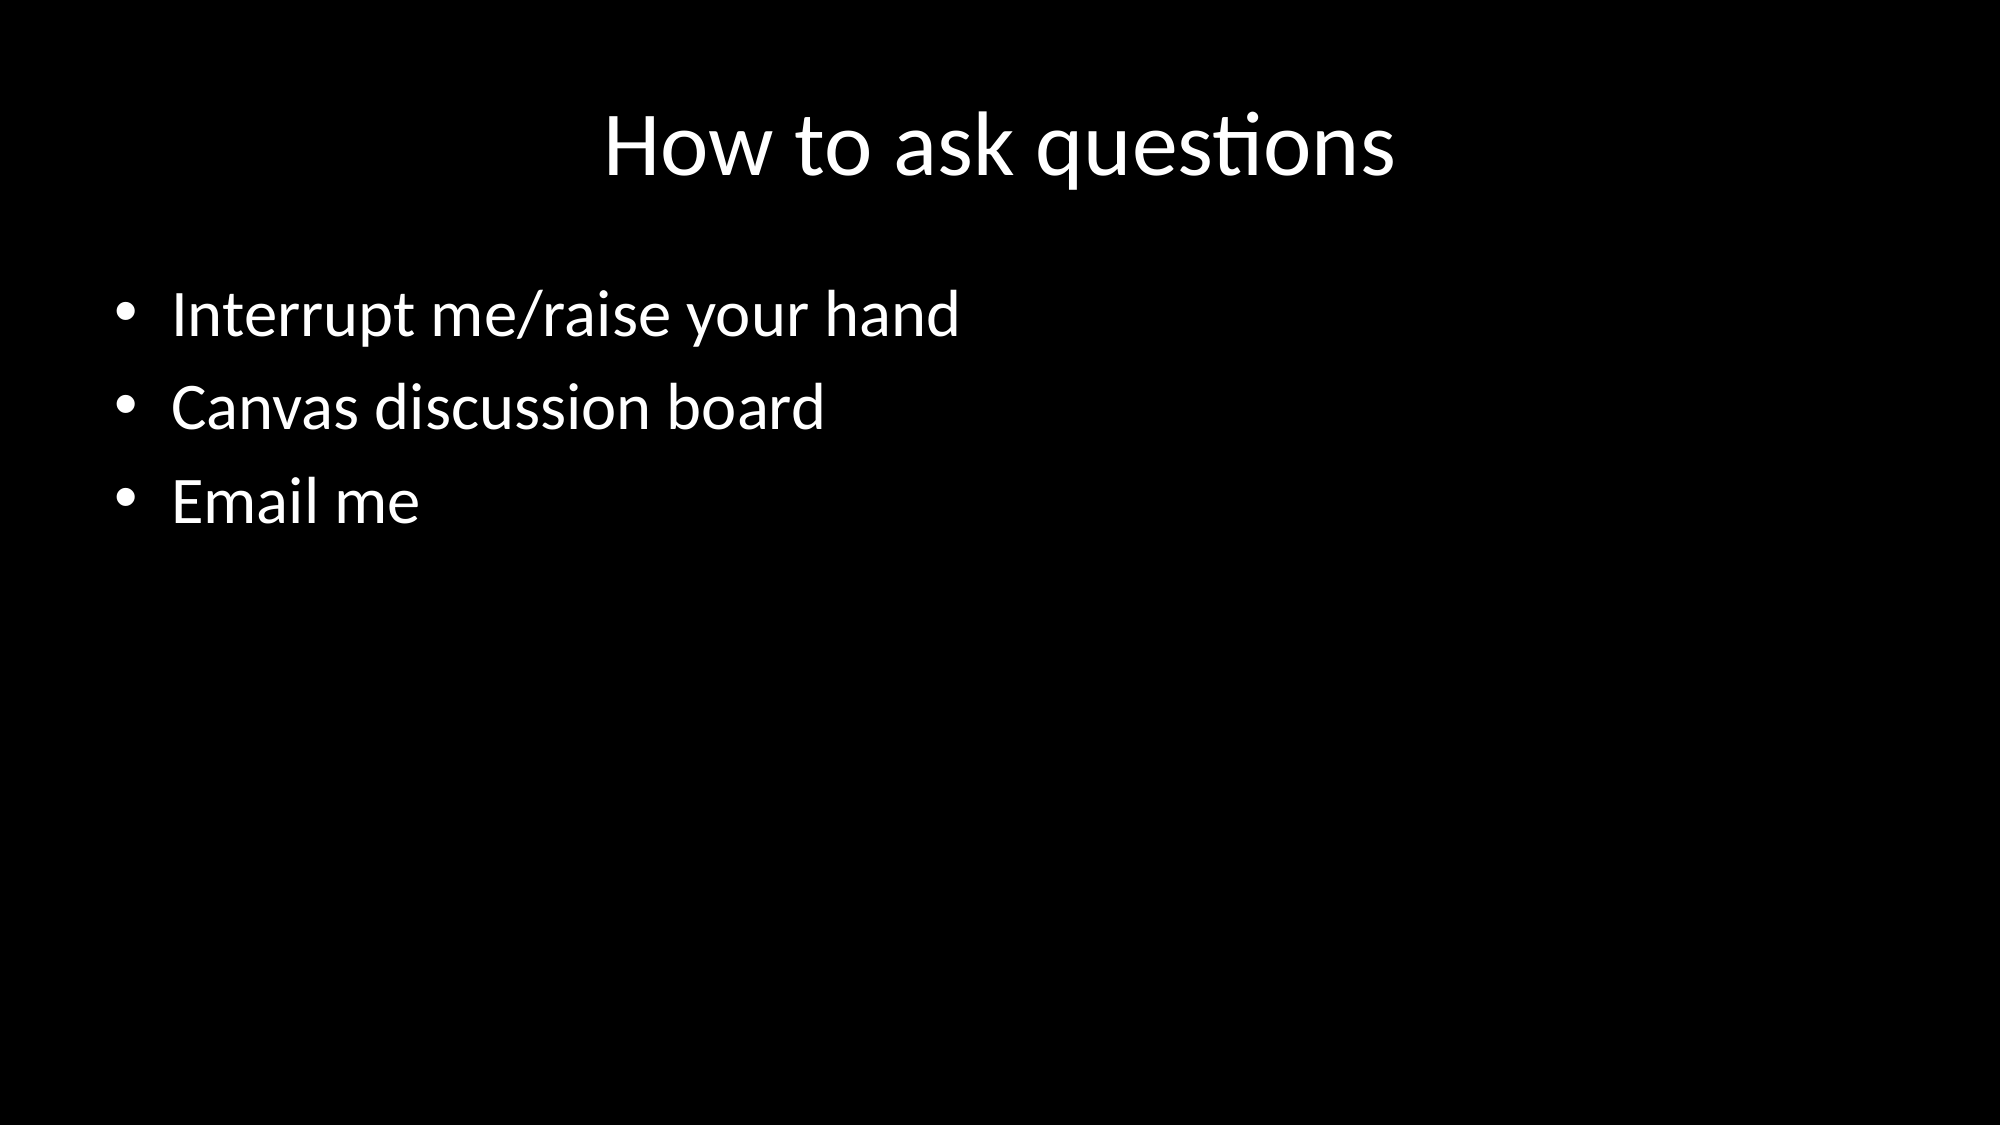

# How to ask questions
Interrupt me/raise your hand
Canvas discussion board
Email me